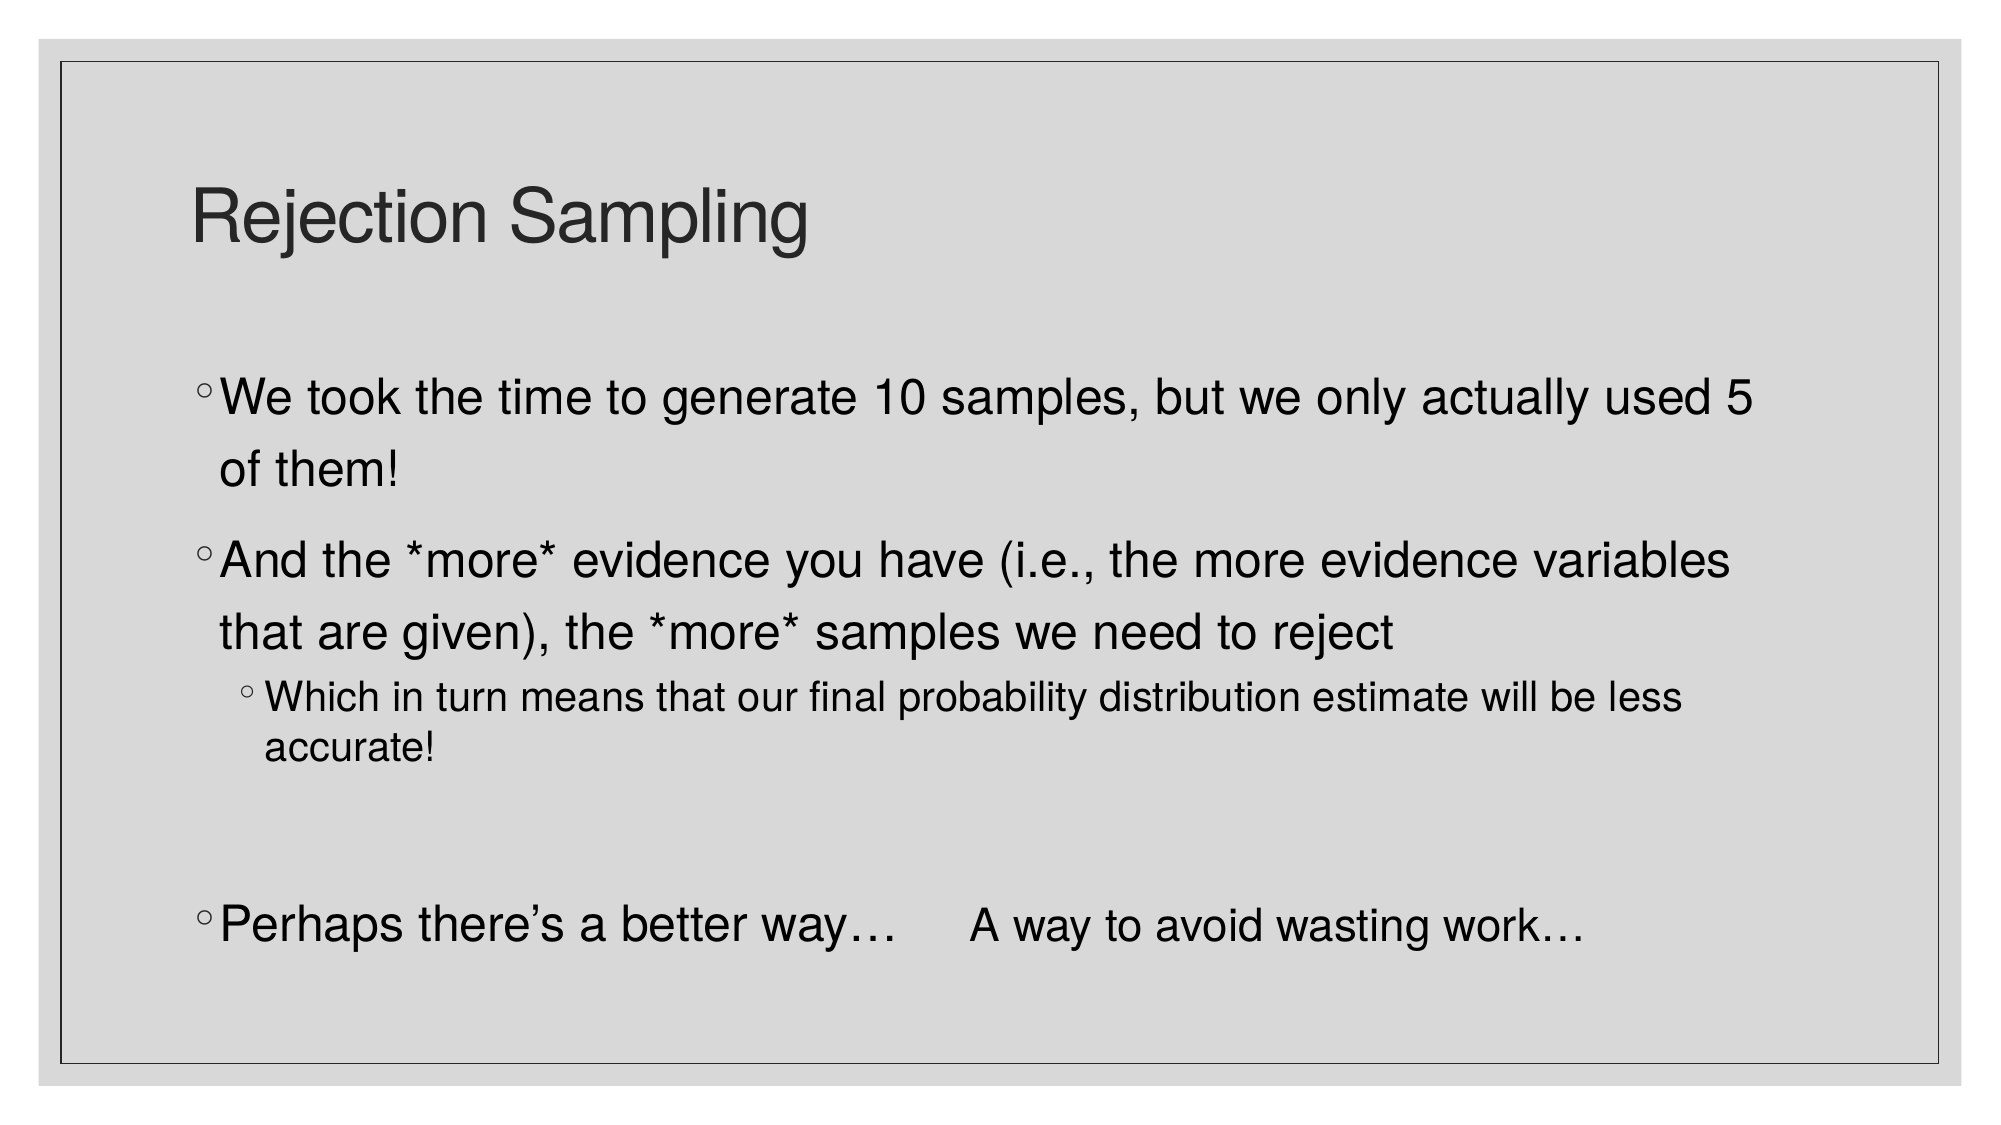

# Rejection Sampling
We took the time to generate 10 samples, but we only actually used 5 of them!
And the *more* evidence you have (i.e., the more evidence variables that are given), the *more* samples we need to reject
Which in turn means that our final probability distribution estimate will be less accurate!

Perhaps there’s a better way…	A way to avoid wasting work…